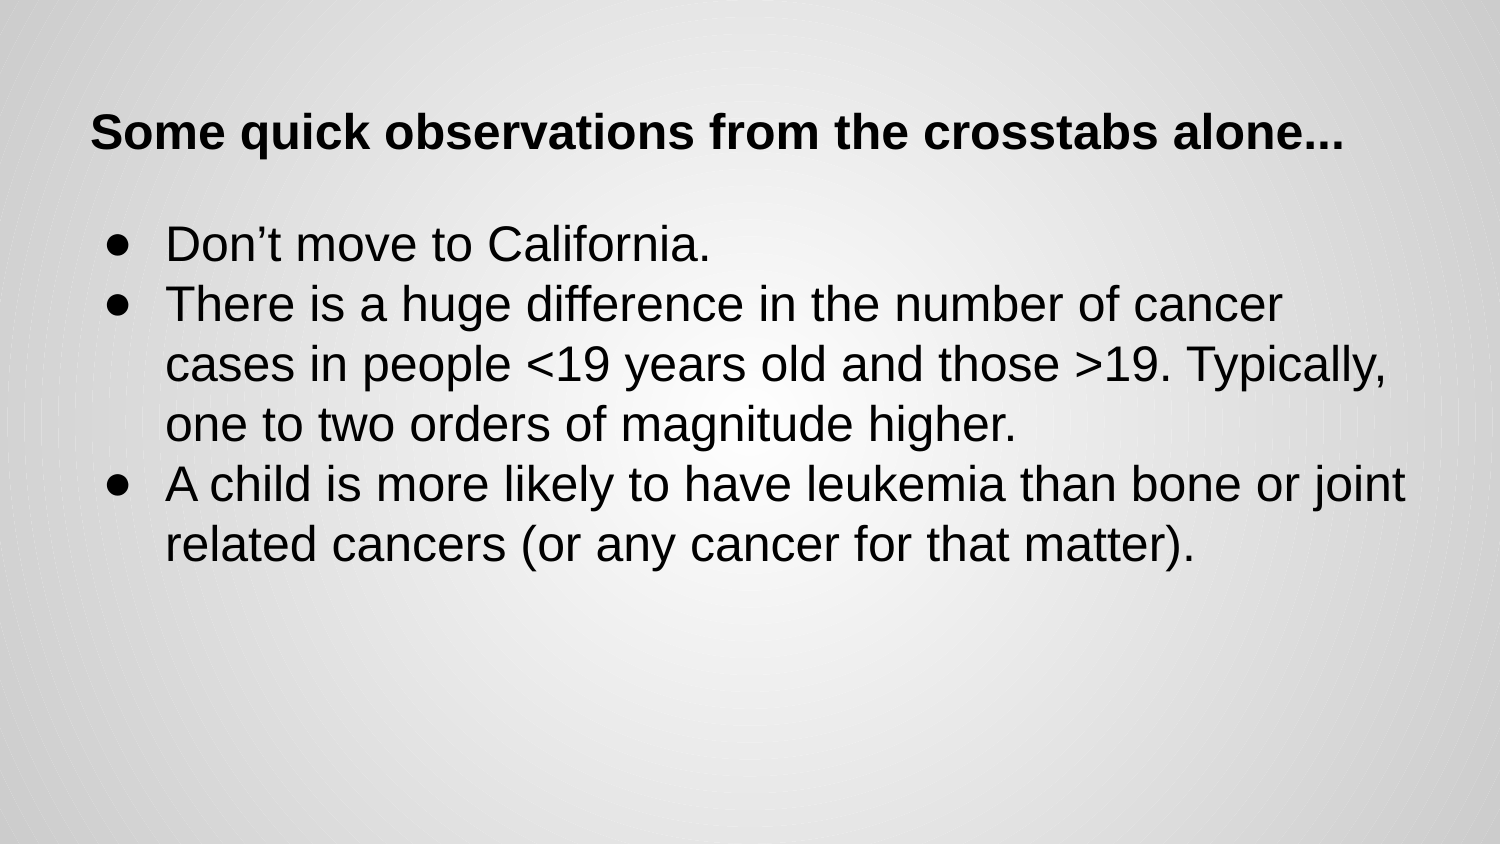

# Some quick observations from the crosstabs alone...
Don’t move to California.
There is a huge difference in the number of cancer cases in people <19 years old and those >19. Typically, one to two orders of magnitude higher.
A child is more likely to have leukemia than bone or joint related cancers (or any cancer for that matter).